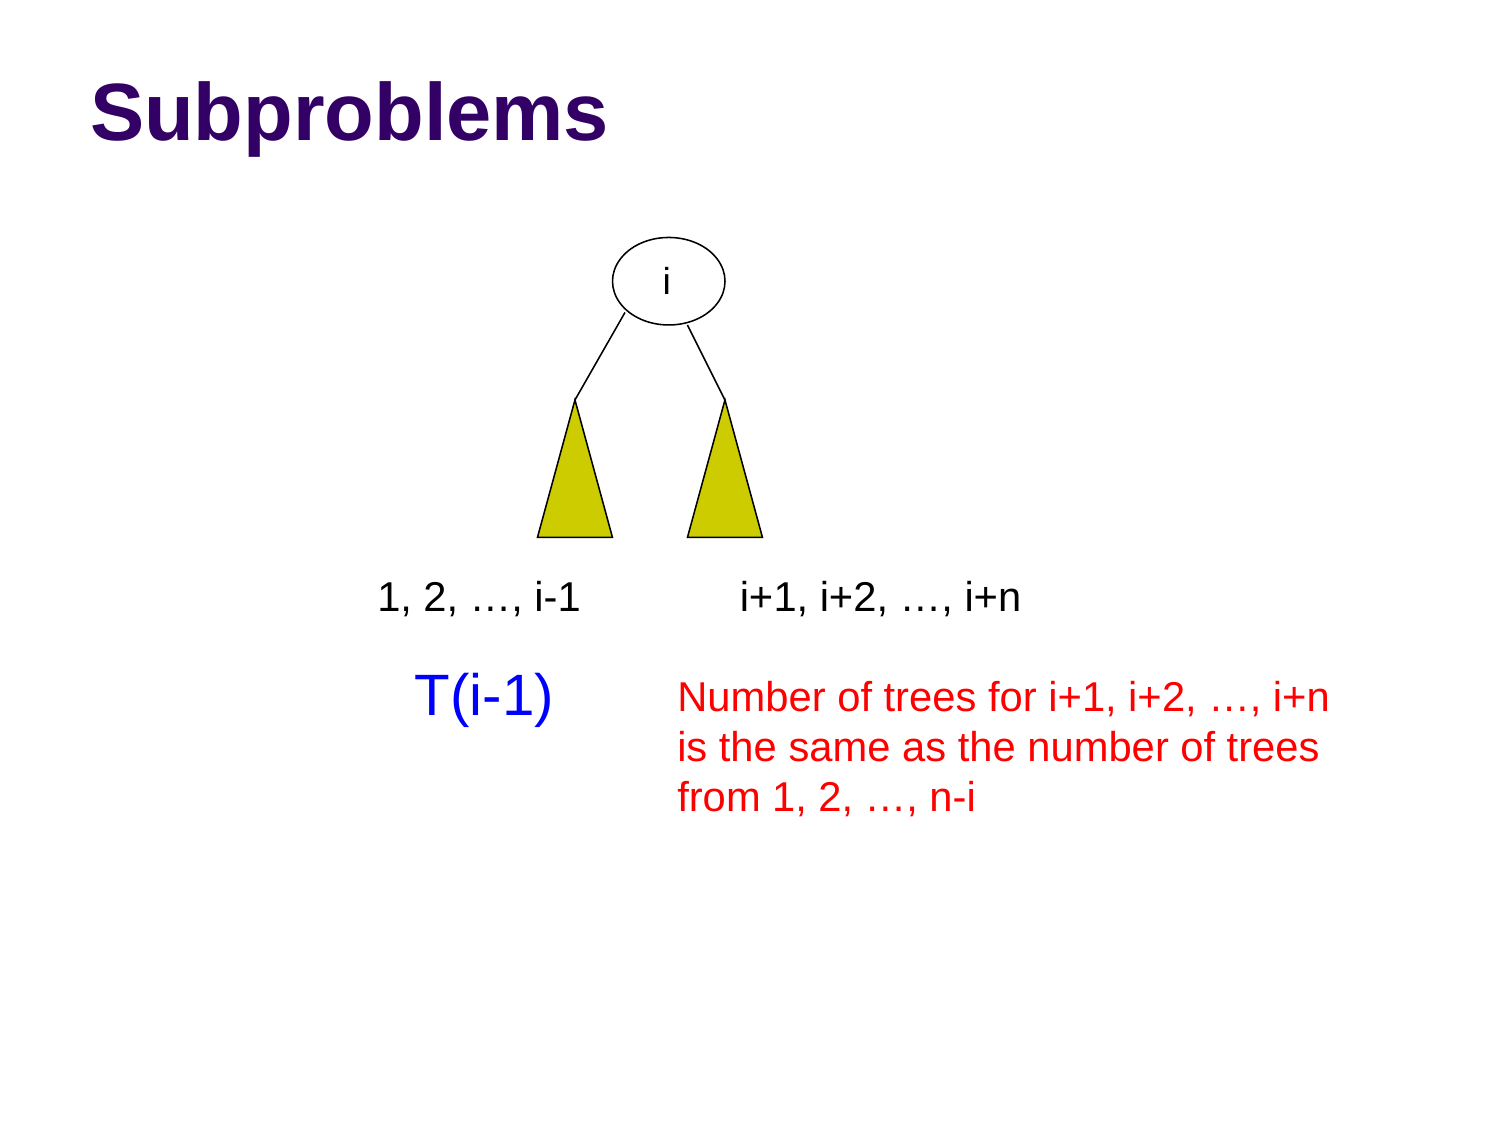

# Subproblems

 i

1, 2, …, i-1
i+1, i+2, …, i+n
T(i-1)
Number of trees for i+1, i+2, …, i+n is the same as the number of trees from 1, 2, …, n-i